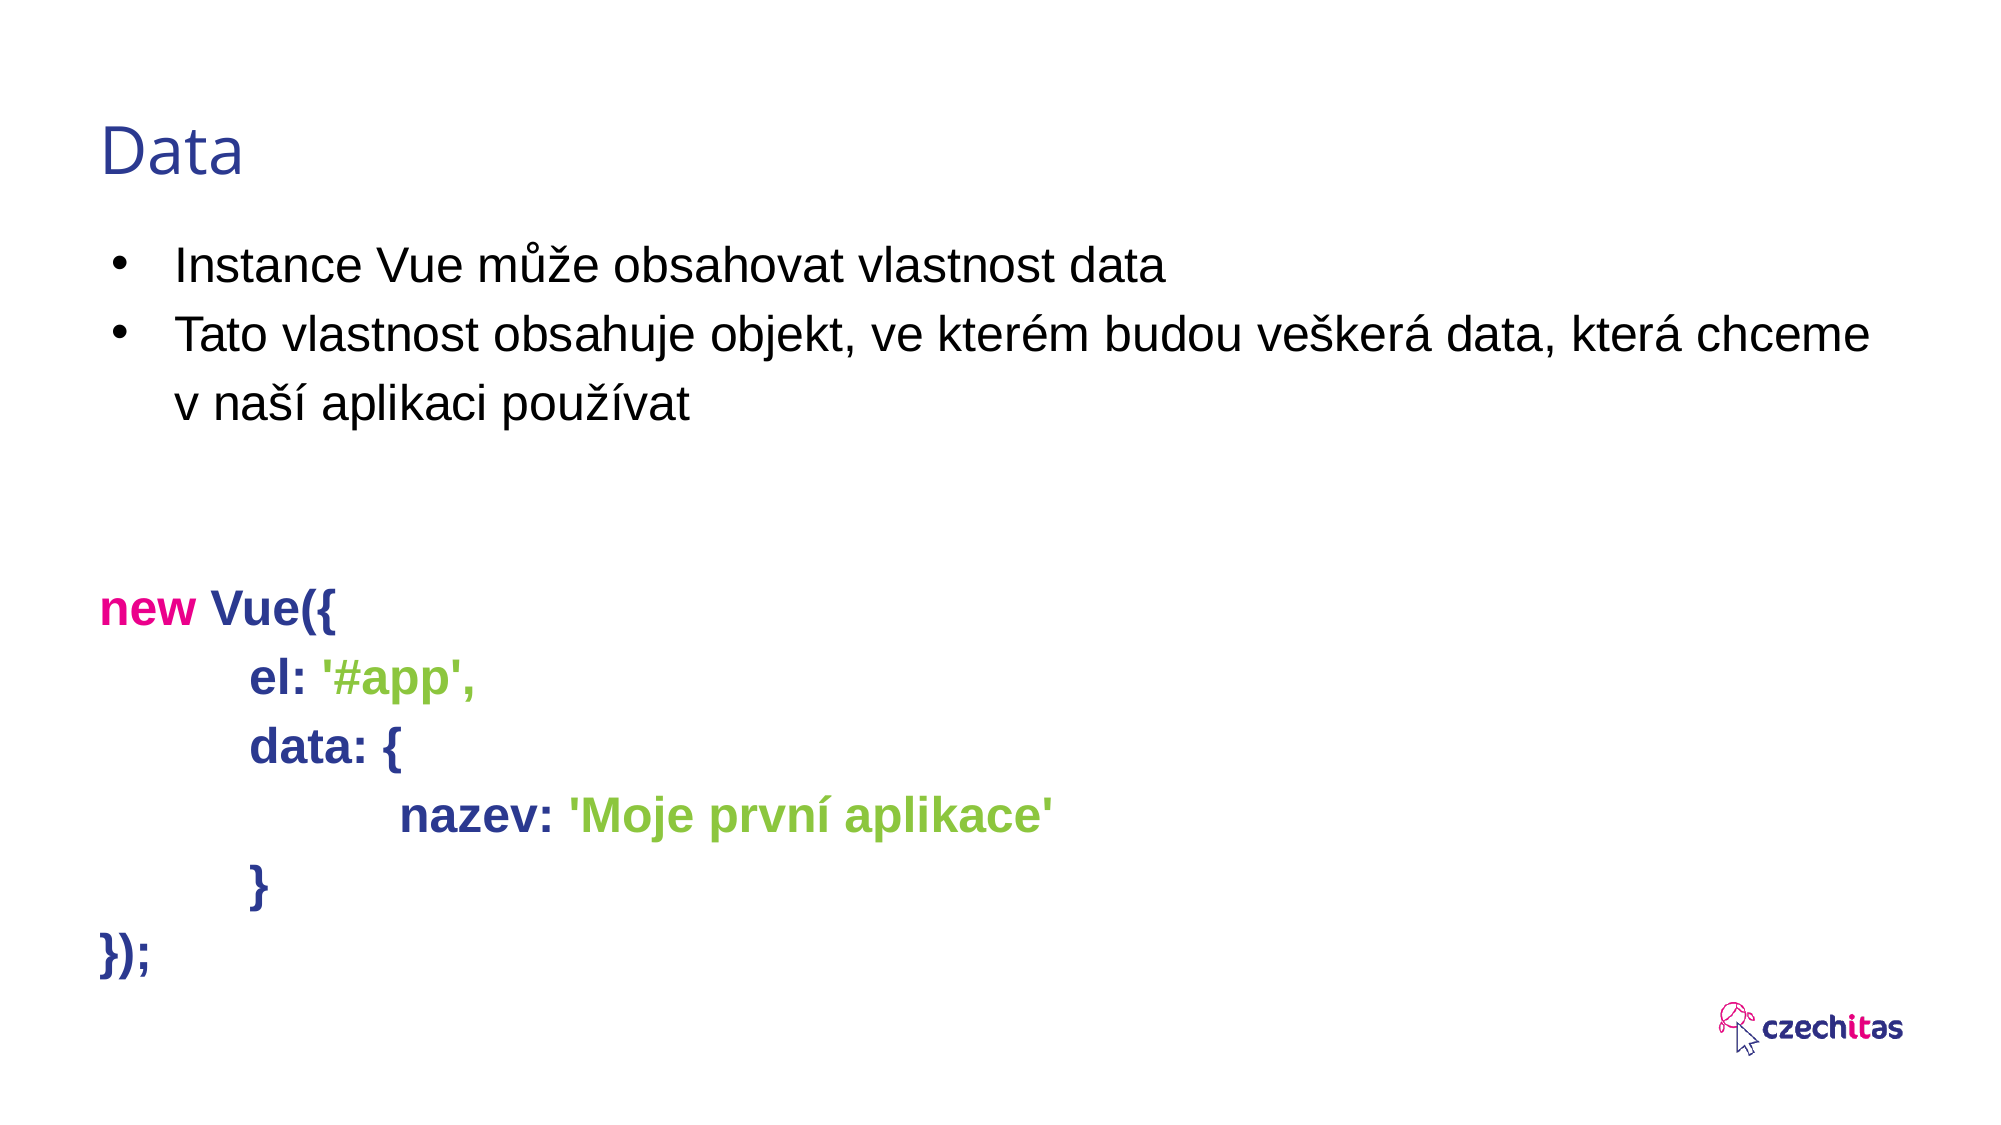

# Data
Instance Vue může obsahovat vlastnost data
Tato vlastnost obsahuje objekt, ve kterém budou veškerá data, která chceme v naší aplikaci používat

new Vue({
	el: '#app',
	data: {
		nazev: 'Moje první aplikace'
	}
});